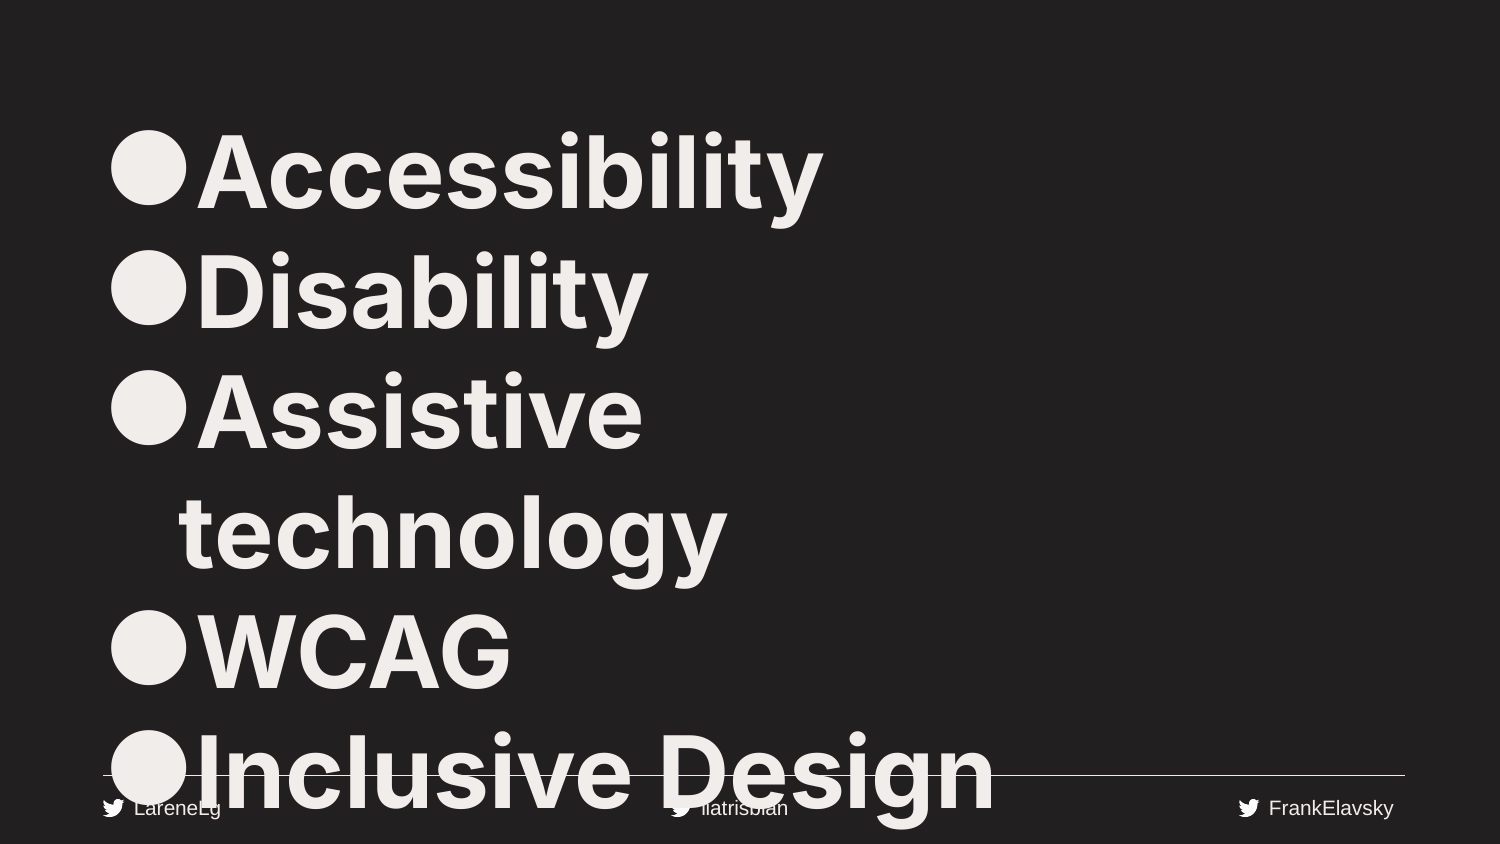

# Accessibility
Disability
Assistive technology
WCAG
Inclusive Design